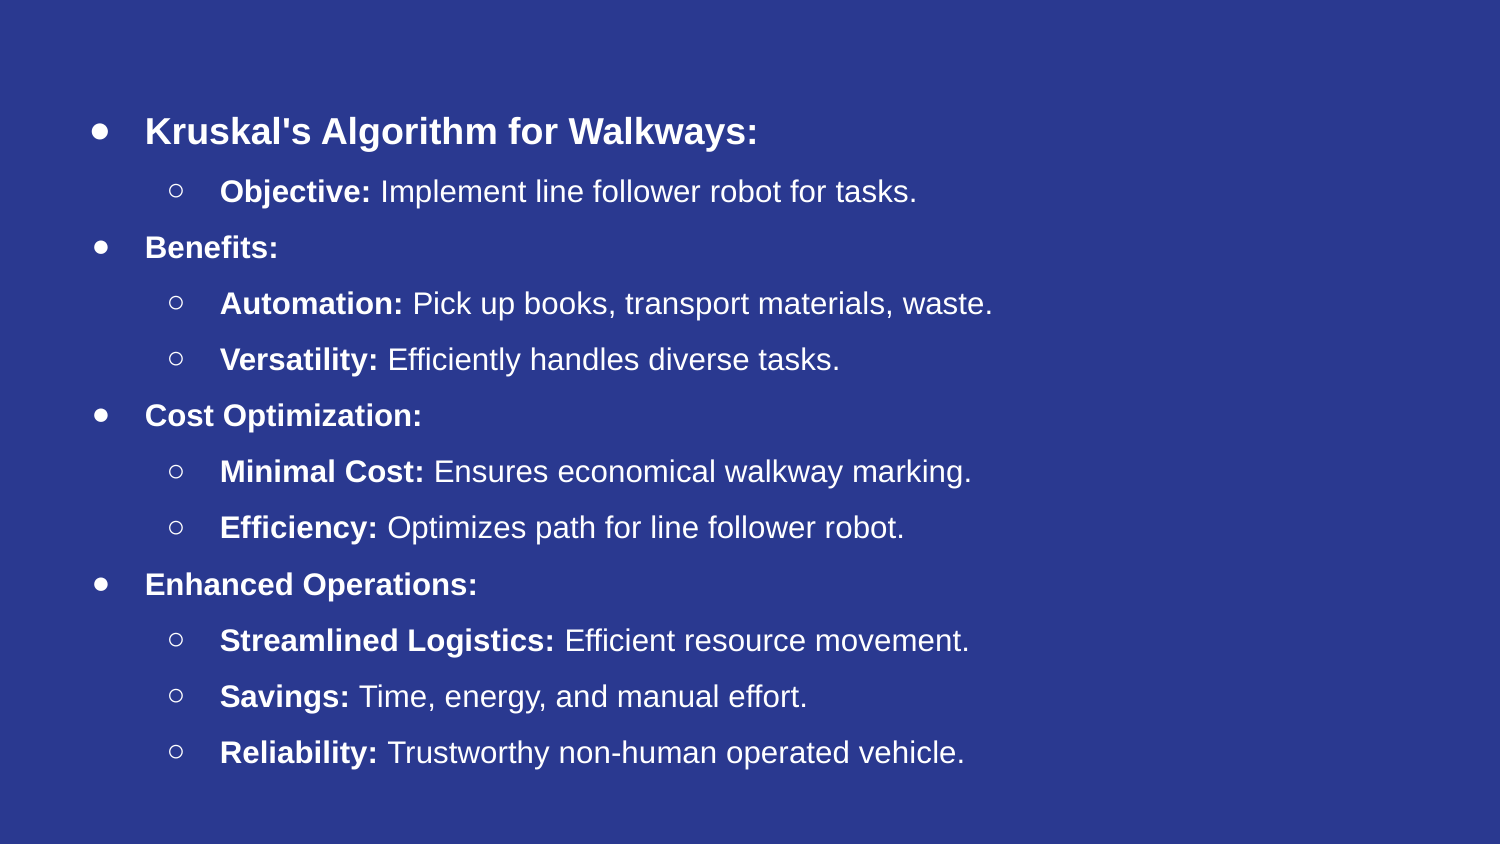

Kruskal's Algorithm for Walkways:
Objective: Implement line follower robot for tasks.
Benefits:
Automation: Pick up books, transport materials, waste.
Versatility: Efficiently handles diverse tasks.
Cost Optimization:
Minimal Cost: Ensures economical walkway marking.
Efficiency: Optimizes path for line follower robot.
Enhanced Operations:
Streamlined Logistics: Efficient resource movement.
Savings: Time, energy, and manual effort.
Reliability: Trustworthy non-human operated vehicle.